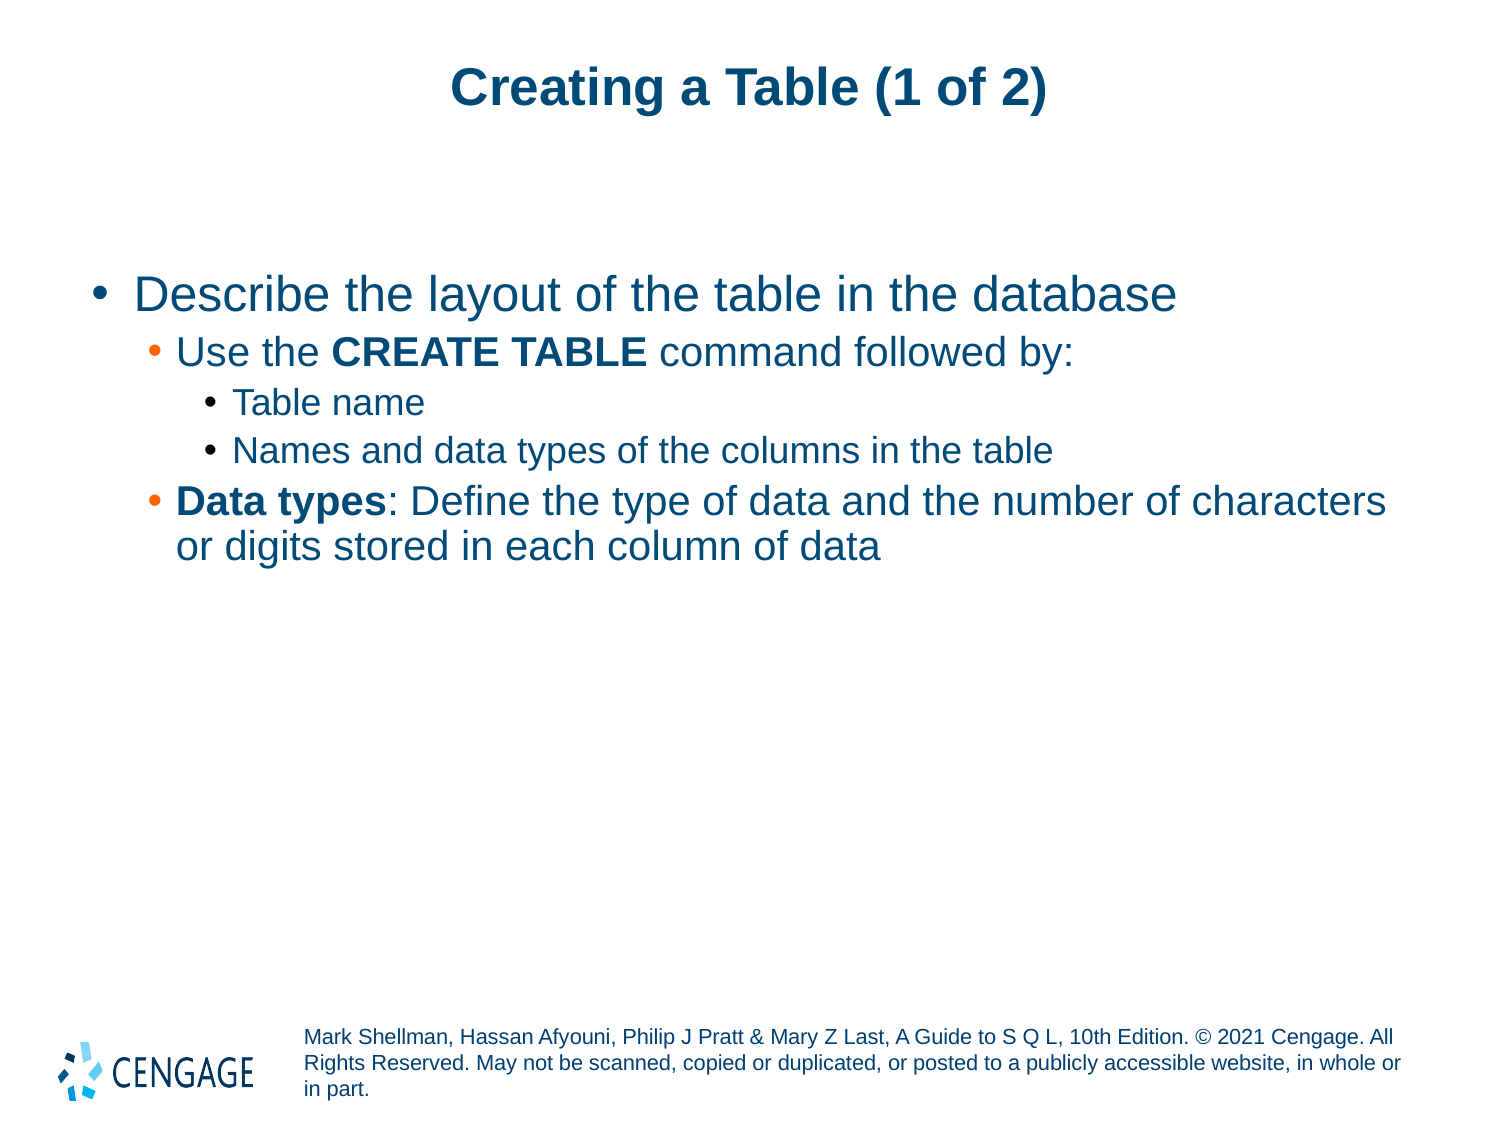

# Creating a Table (1 of 2)
Describe the layout of the table in the database
Use the CREATE TABLE command followed by:
Table name
Names and data types of the columns in the table
Data types: Define the type of data and the number of characters or digits stored in each column of data